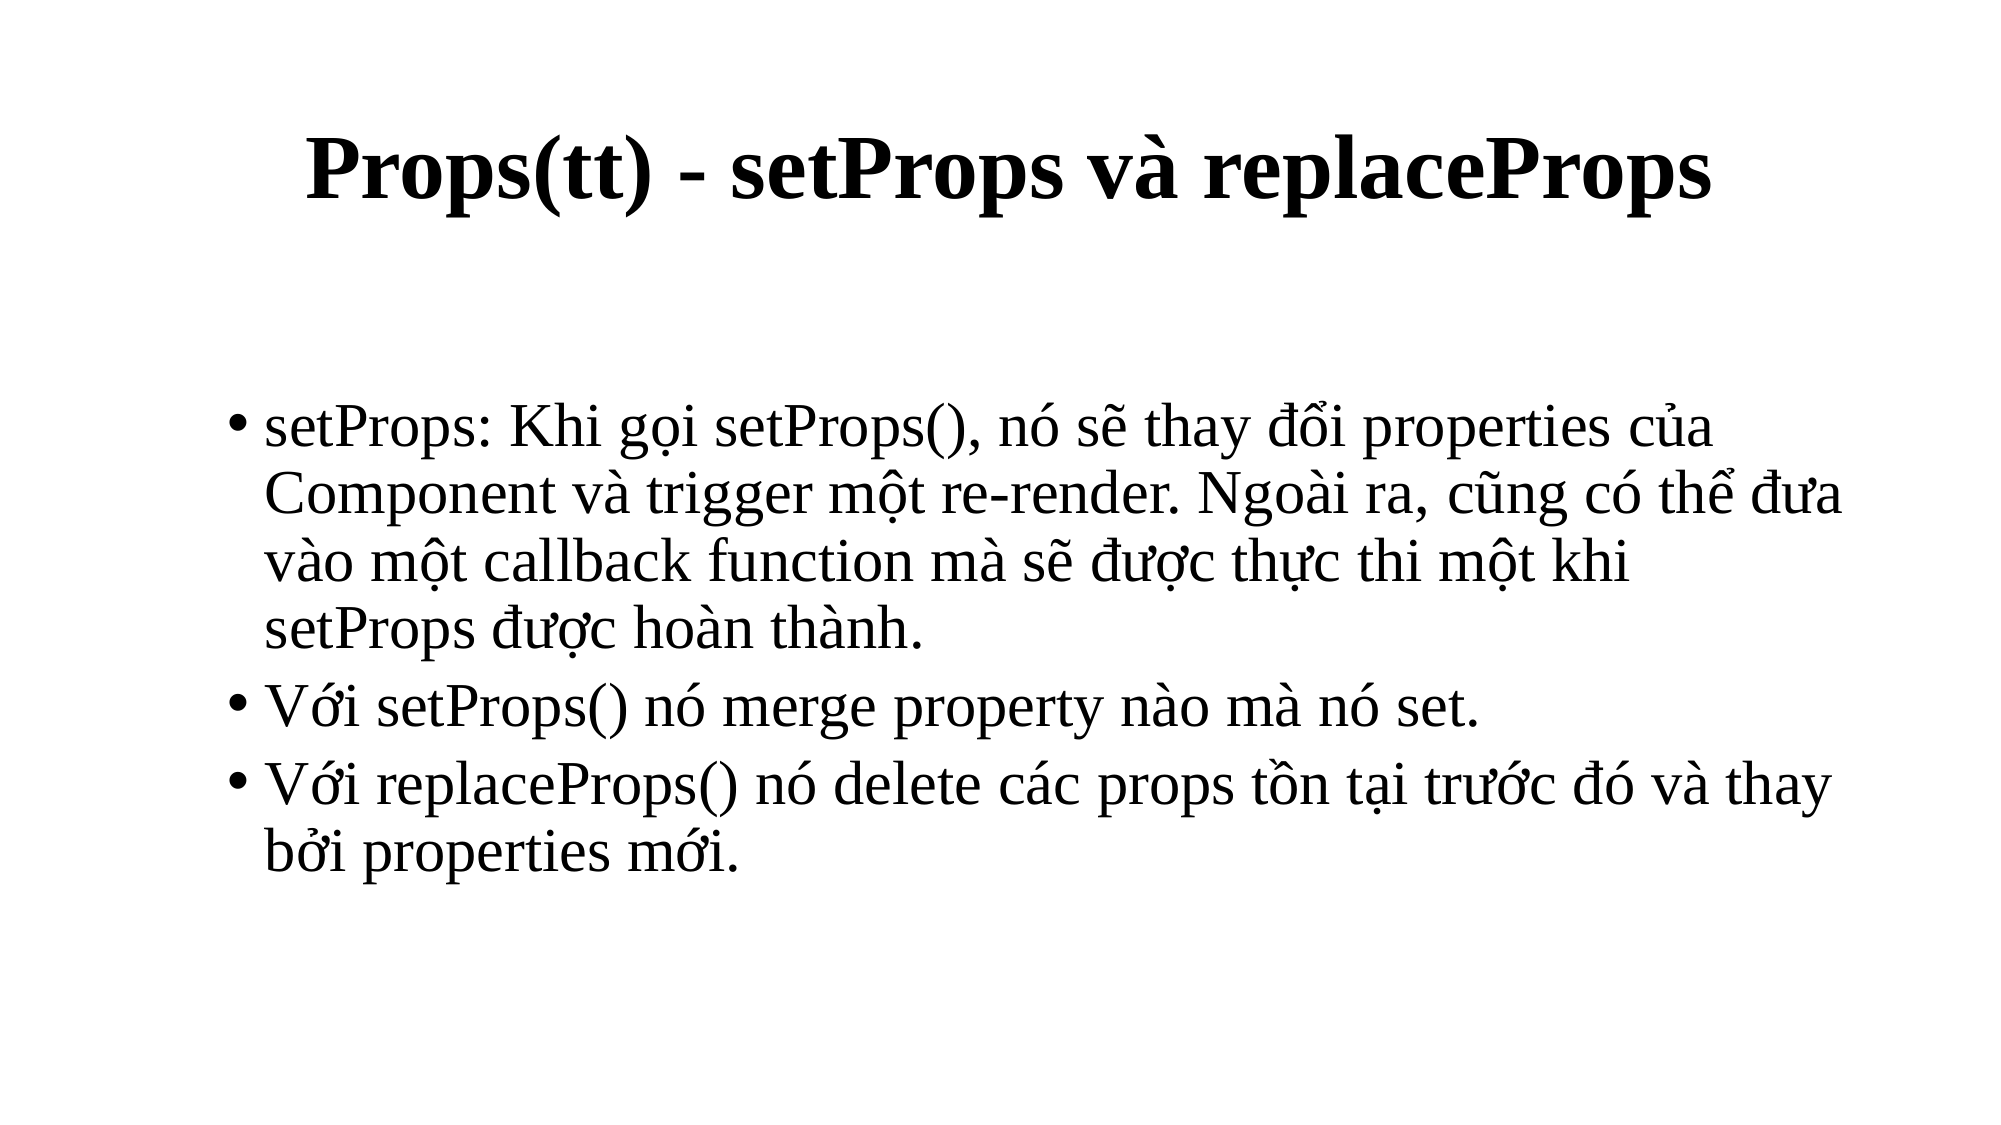

# Props(tt) - setProps và replaceProps

setProps: Khi gọi setProps(), nó sẽ thay đổi properties của Component và trigger một re-render. Ngoài ra, cũng có thể đưa vào một callback function mà sẽ được thực thi một khi setProps được hoàn thành.
Với setProps() nó merge property nào mà nó set.
Với replaceProps() nó delete các props tồn tại trước đó và thay bởi properties mới.